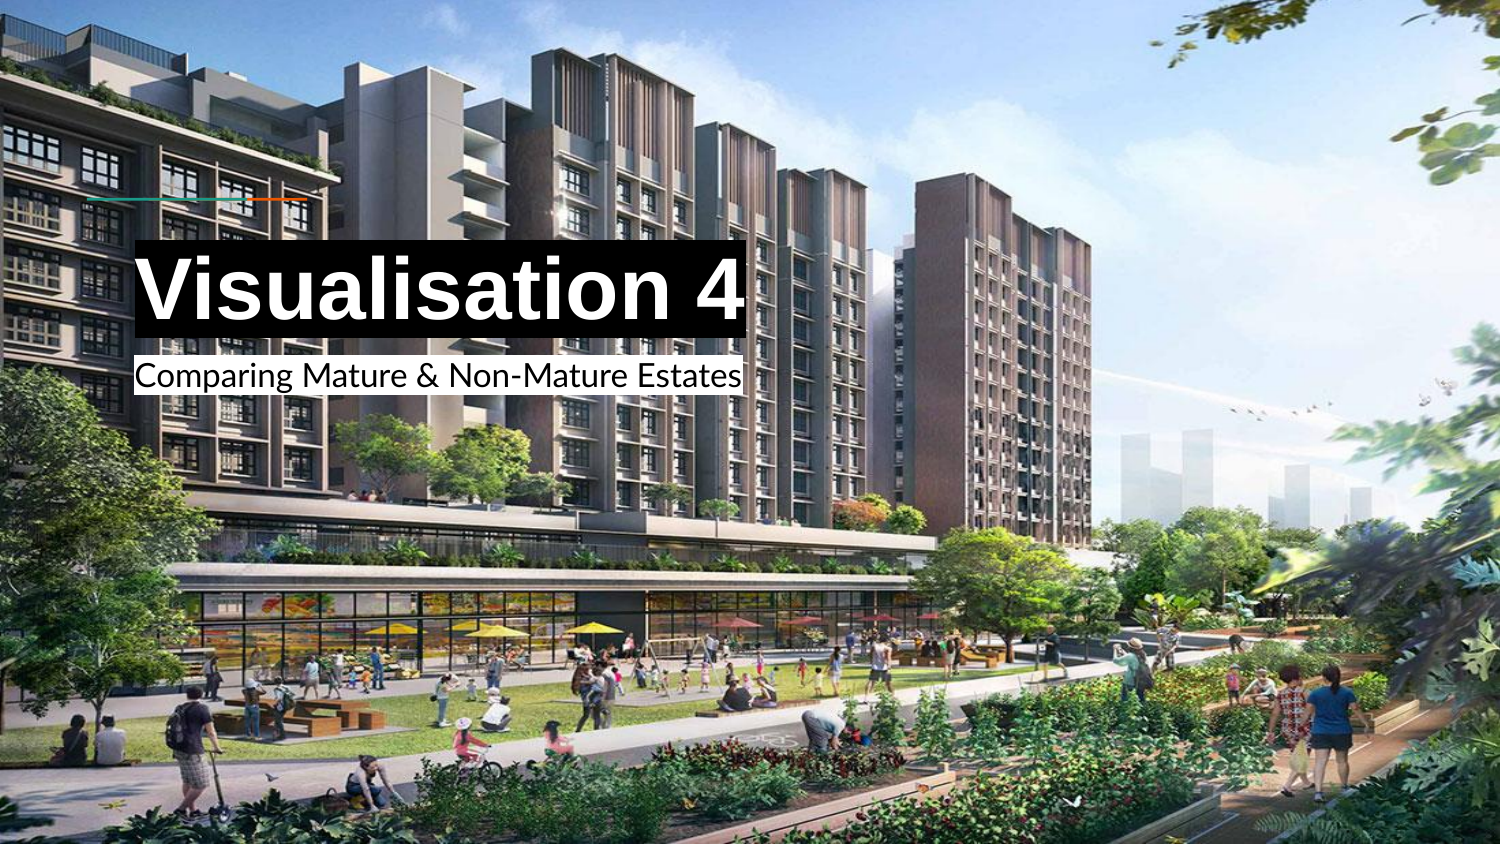

# Visualisation 4
Comparing Mature & Non-Mature Estates